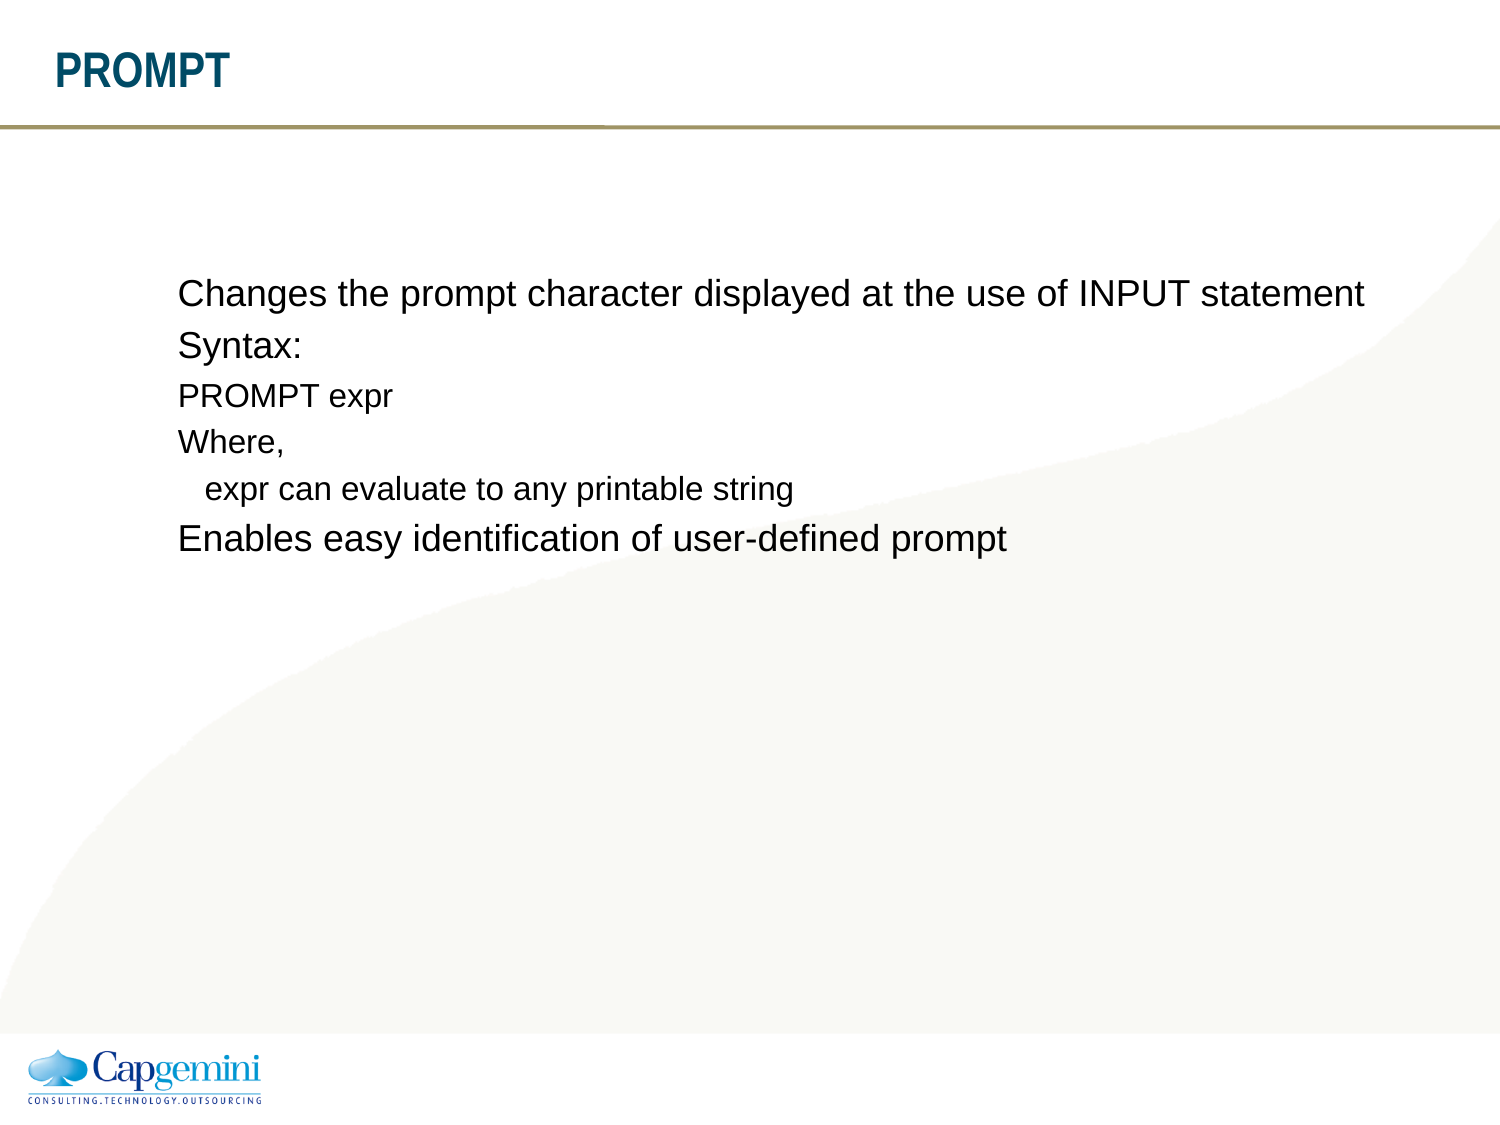

# PROMPT
Changes the prompt character displayed at the use of INPUT statement
Syntax:
PROMPT expr
Where,
	expr can evaluate to any printable string
Enables easy identification of user-defined prompt